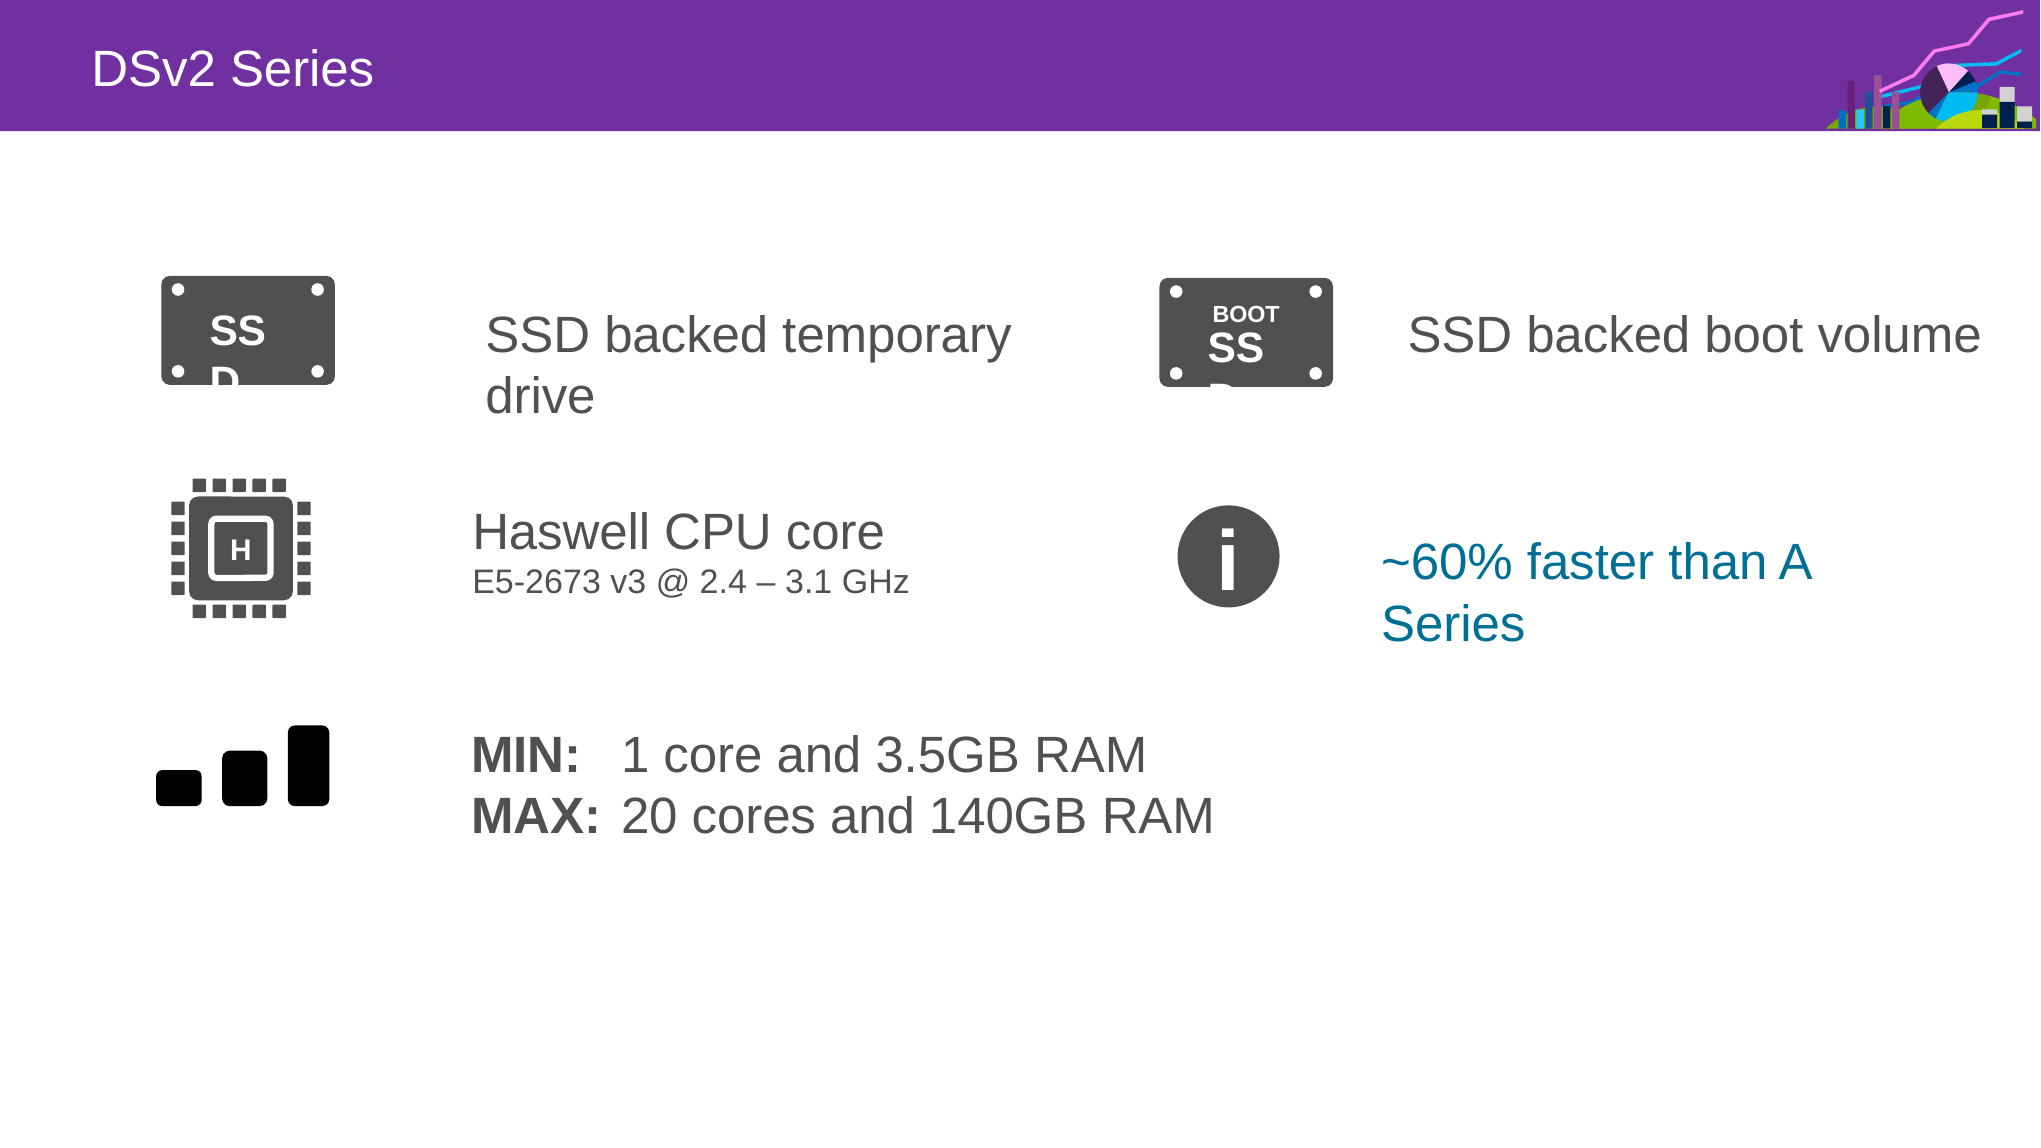

DSv2 Series

SSD

SSD

SSD

BOOT
SSD backed temporary drive
SSD backed boot volume

H

Haswell CPU core
E5-2673 v3 @ 2.4 – 3.1 GHz
i
~60% faster than A Series
MIN:	1 core and 3.5GB RAM
MAX: 	20 cores and 140GB RAM